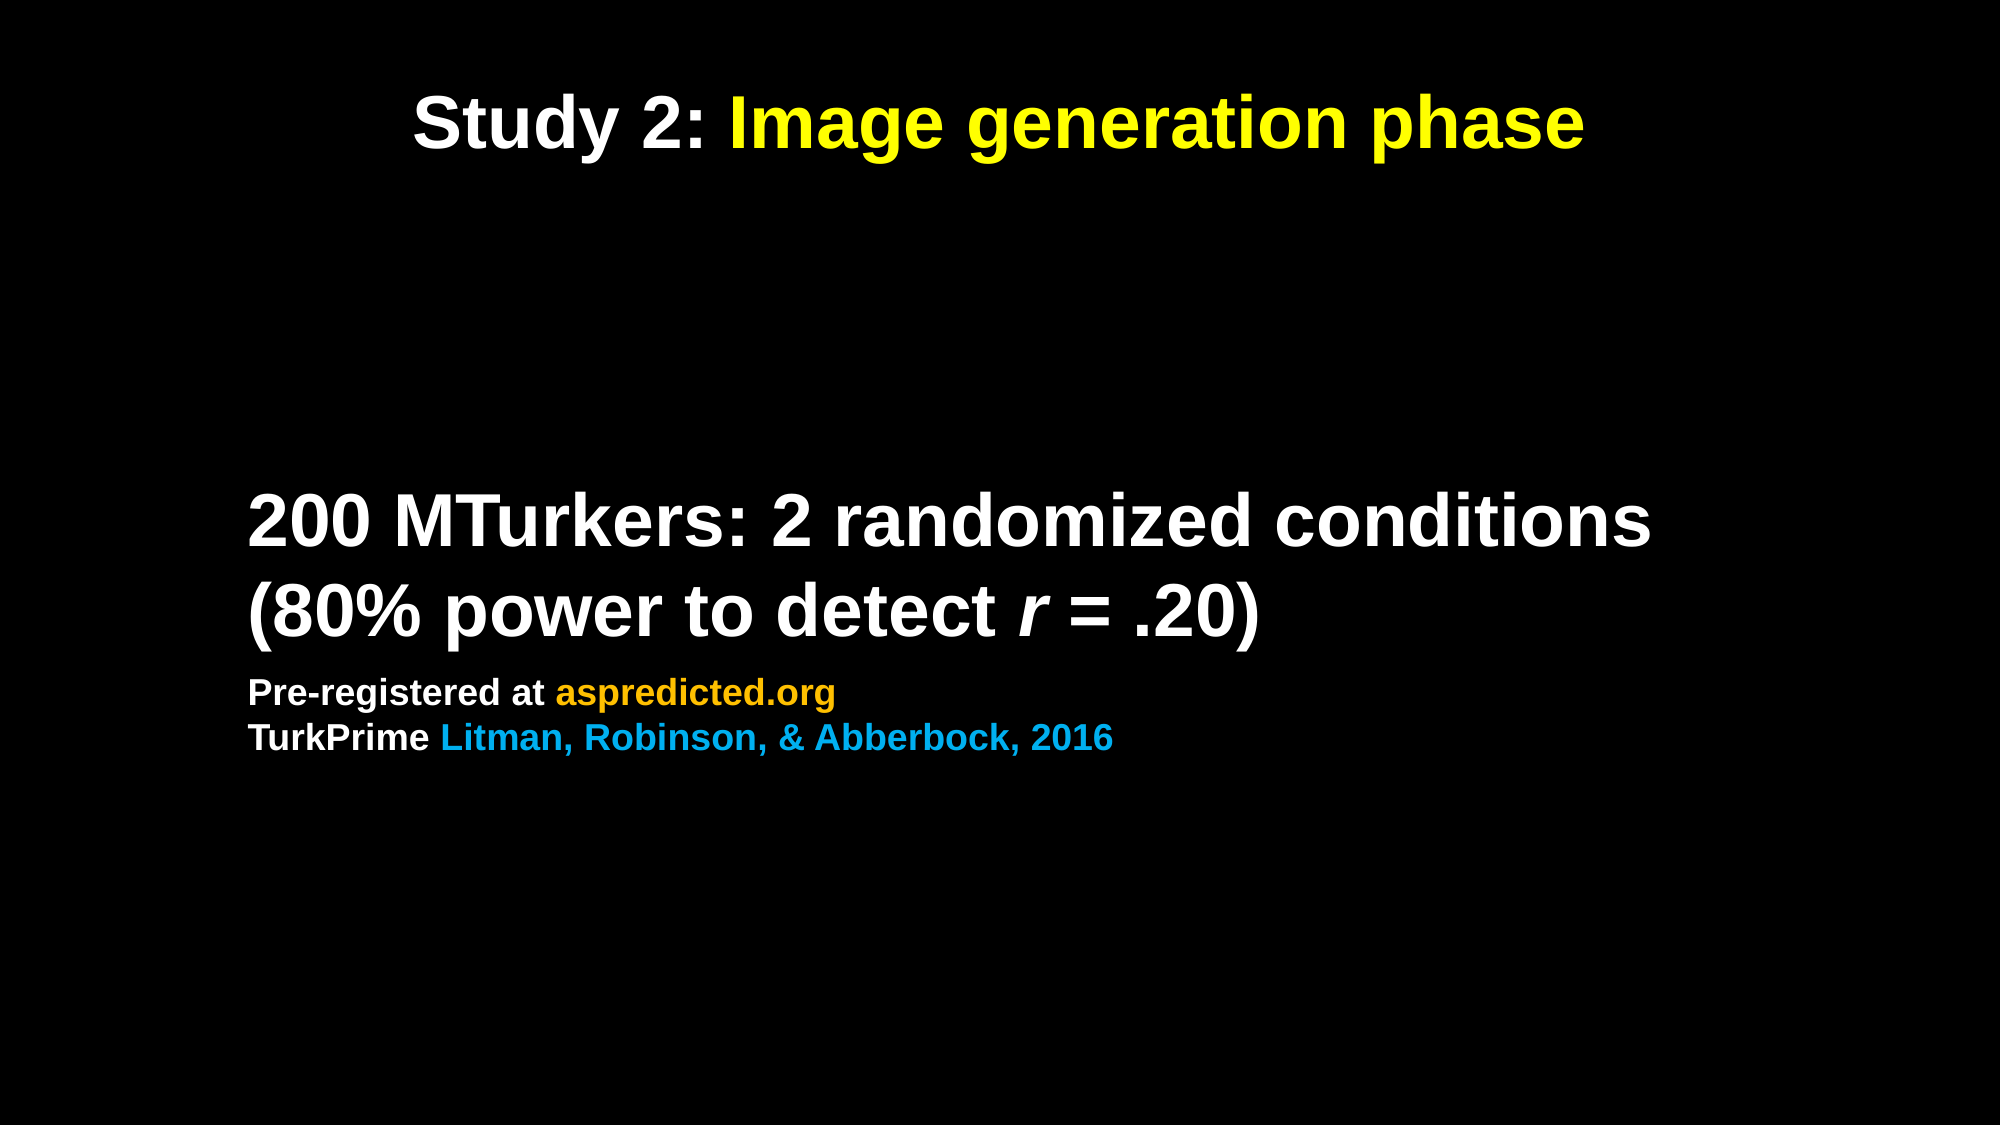

Study 2: Image generation phase
200 MTurkers: 2 randomized conditions
(80% power to detect r = .20)
Pre-registered at aspredicted.org
TurkPrime Litman, Robinson, & Abberbock, 2016